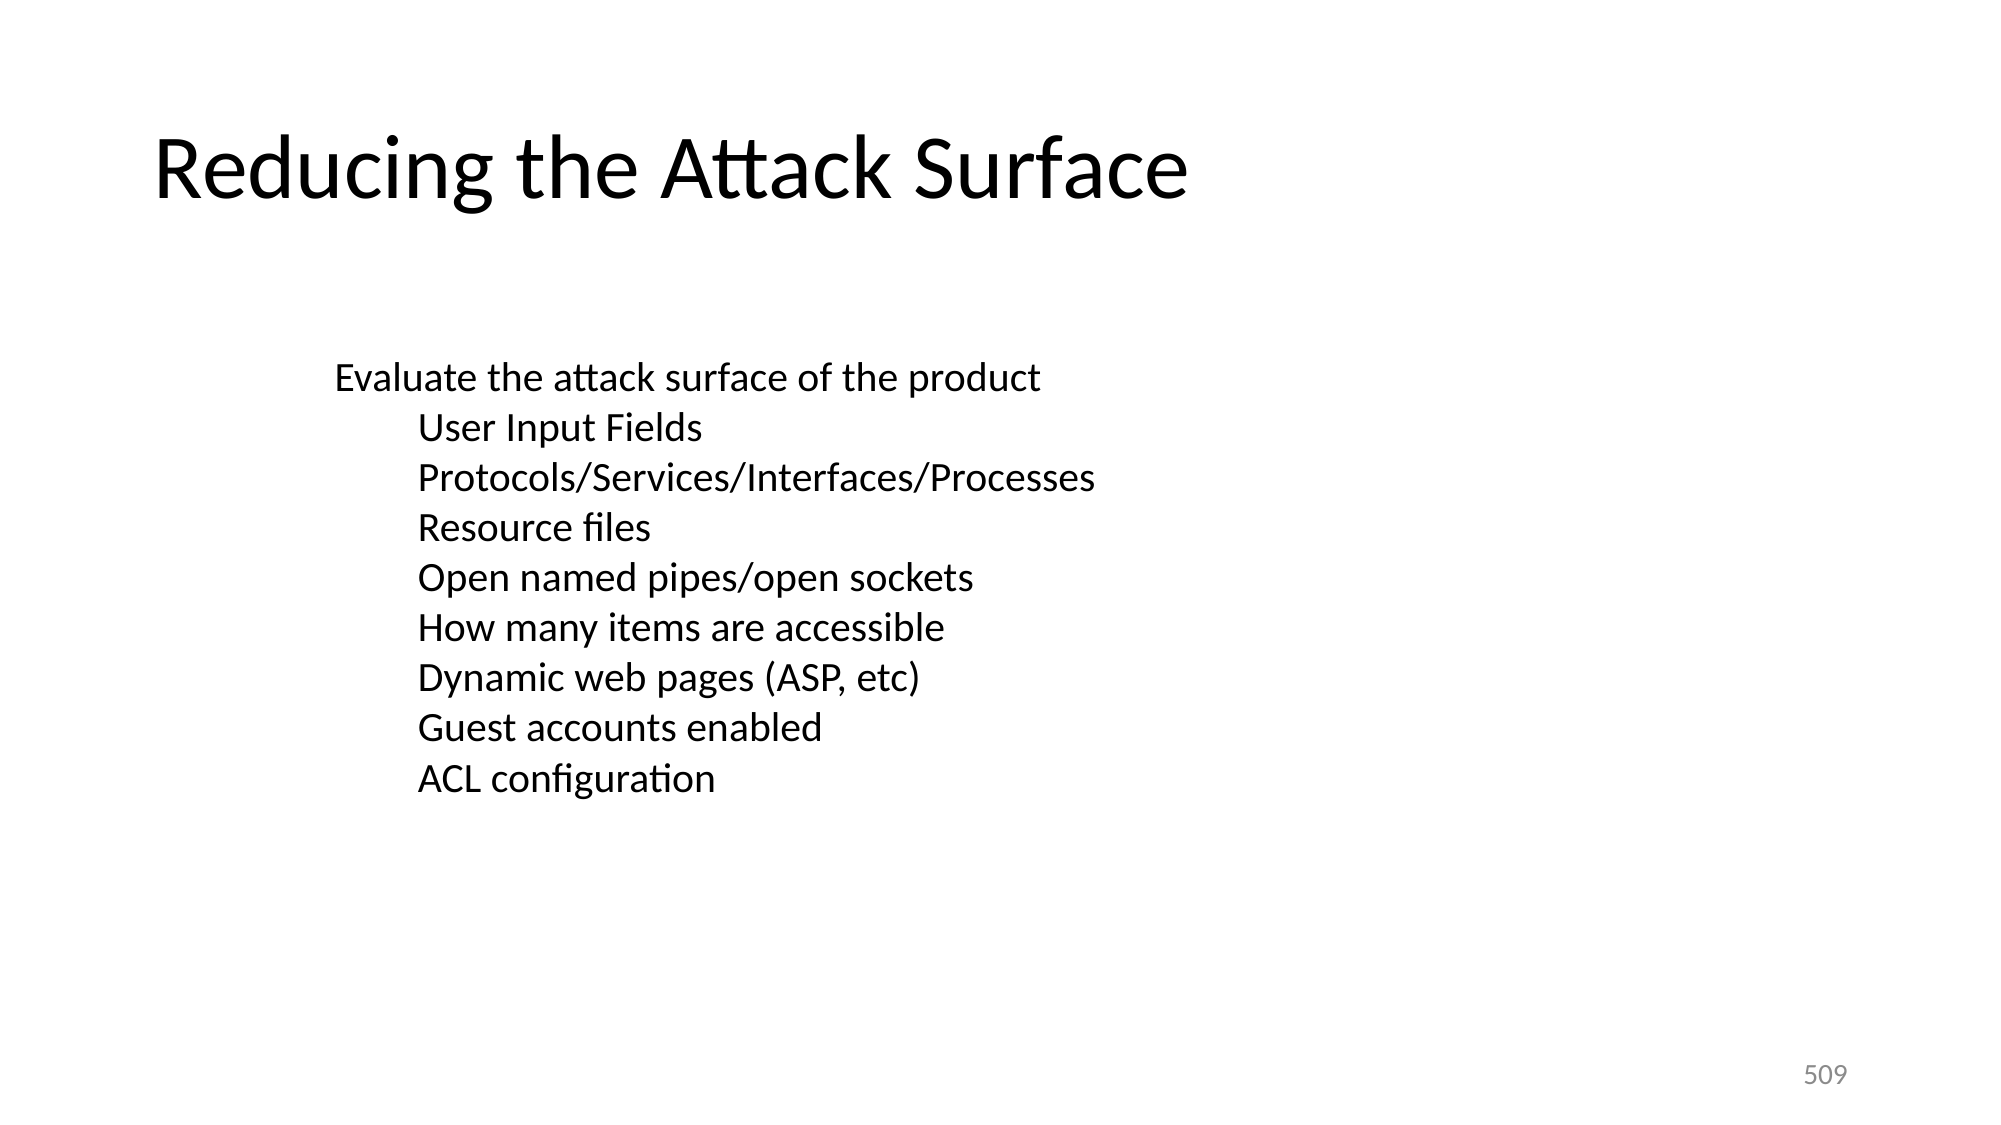

# Reducing the Attack Surface
Evaluate the attack surface of the product
User Input Fields
Protocols/Services/Interfaces/Processes
Resource files
Open named pipes/open sockets
How many items are accessible
Dynamic web pages (ASP, etc)
Guest accounts enabled
ACL configuration

509